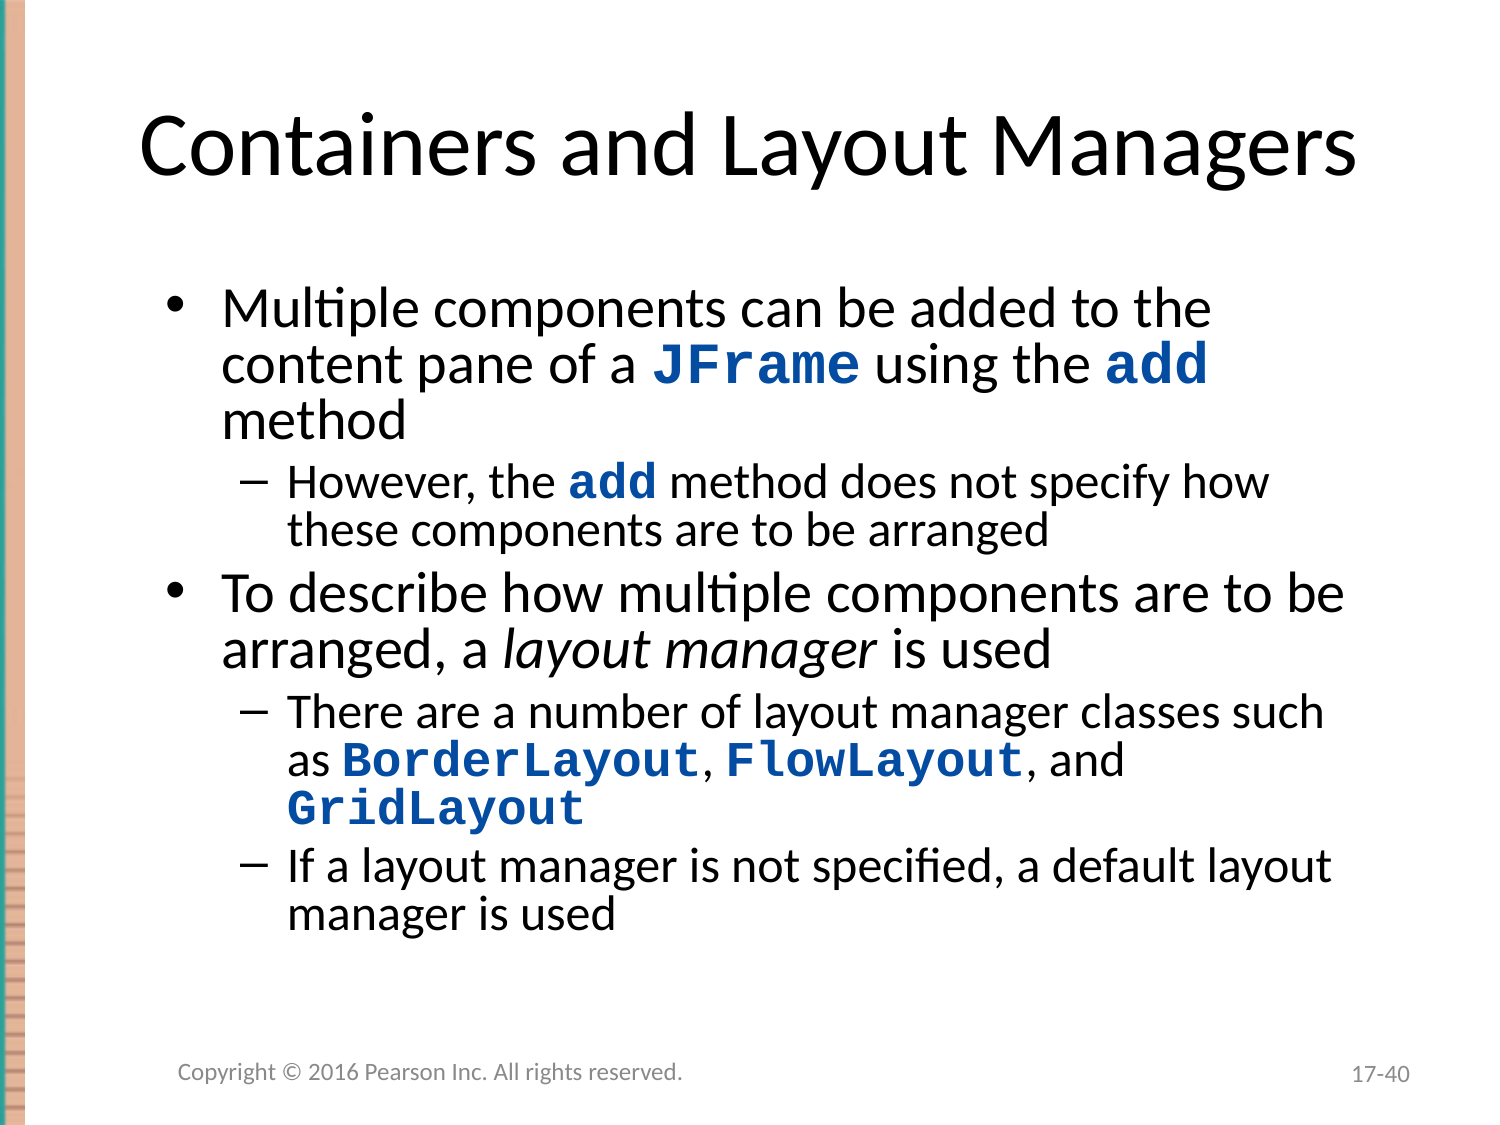

# Containers and Layout Managers
Multiple components can be added to the content pane of a JFrame using the add method
However, the add method does not specify how these components are to be arranged
To describe how multiple components are to be arranged, a layout manager is used
There are a number of layout manager classes such as BorderLayout, FlowLayout, and GridLayout
If a layout manager is not specified, a default layout manager is used
Copyright © 2016 Pearson Inc. All rights reserved.
17-40